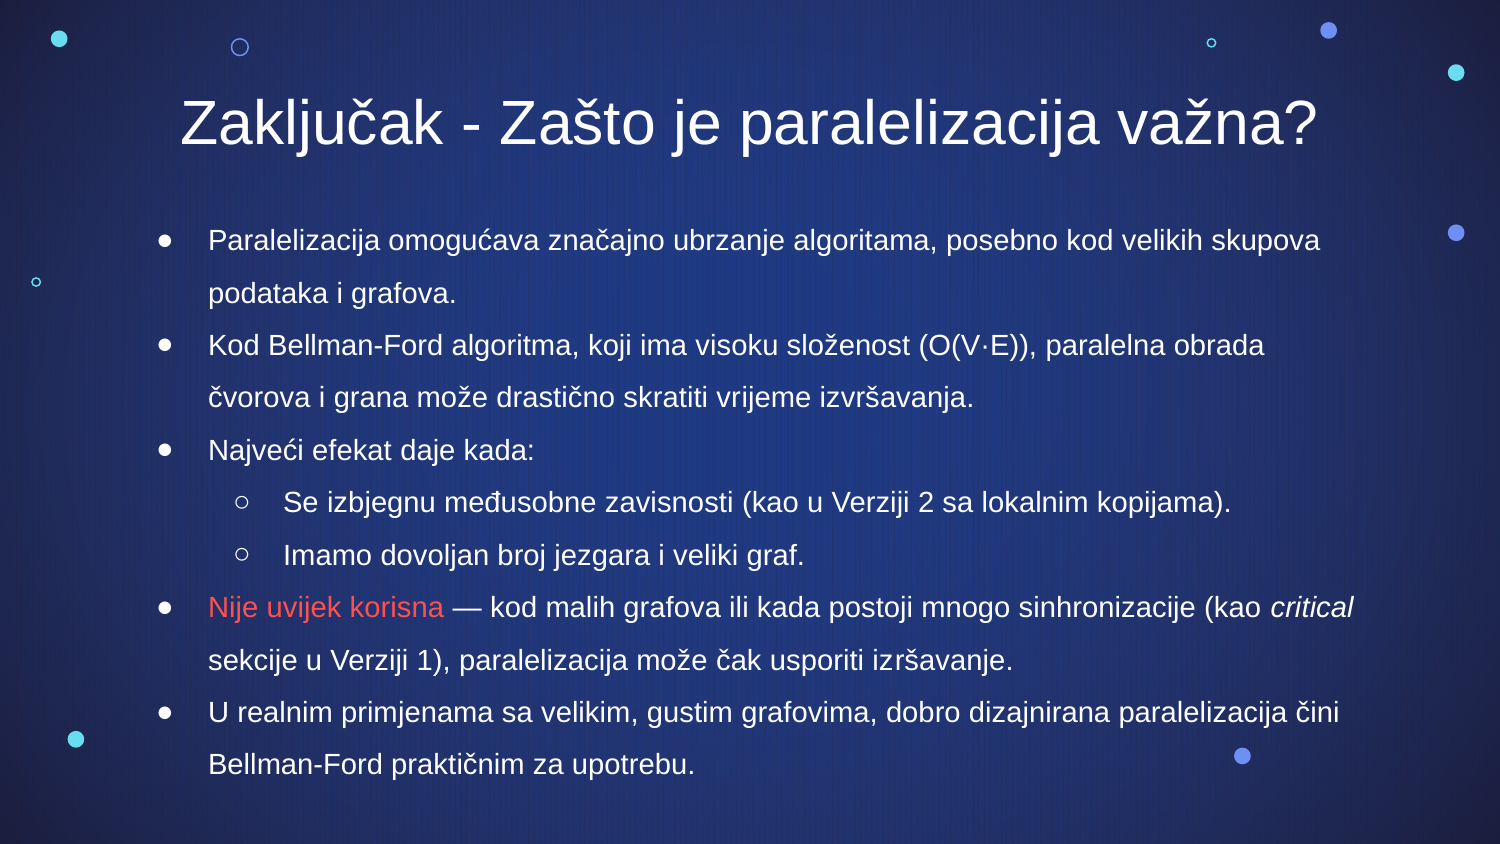

# Zaključak - Zašto je paralelizacija važna?
Paralelizacija omogućava značajno ubrzanje algoritama, posebno kod velikih skupova podataka i grafova.
Kod Bellman-Ford algoritma, koji ima visoku složenost (O(V·E)), paralelna obrada čvorova i grana može drastično skratiti vrijeme izvršavanja.
Najveći efekat daje kada:
Se izbjegnu međusobne zavisnosti (kao u Verziji 2 sa lokalnim kopijama).
Imamo dovoljan broj jezgara i veliki graf.
Nije uvijek korisna — kod malih grafova ili kada postoji mnogo sinhronizacije (kao critical sekcije u Verziji 1), paralelizacija može čak usporiti izršavanje.
U realnim primjenama sa velikim, gustim grafovima, dobro dizajnirana paralelizacija čini Bellman-Ford praktičnim za upotrebu.